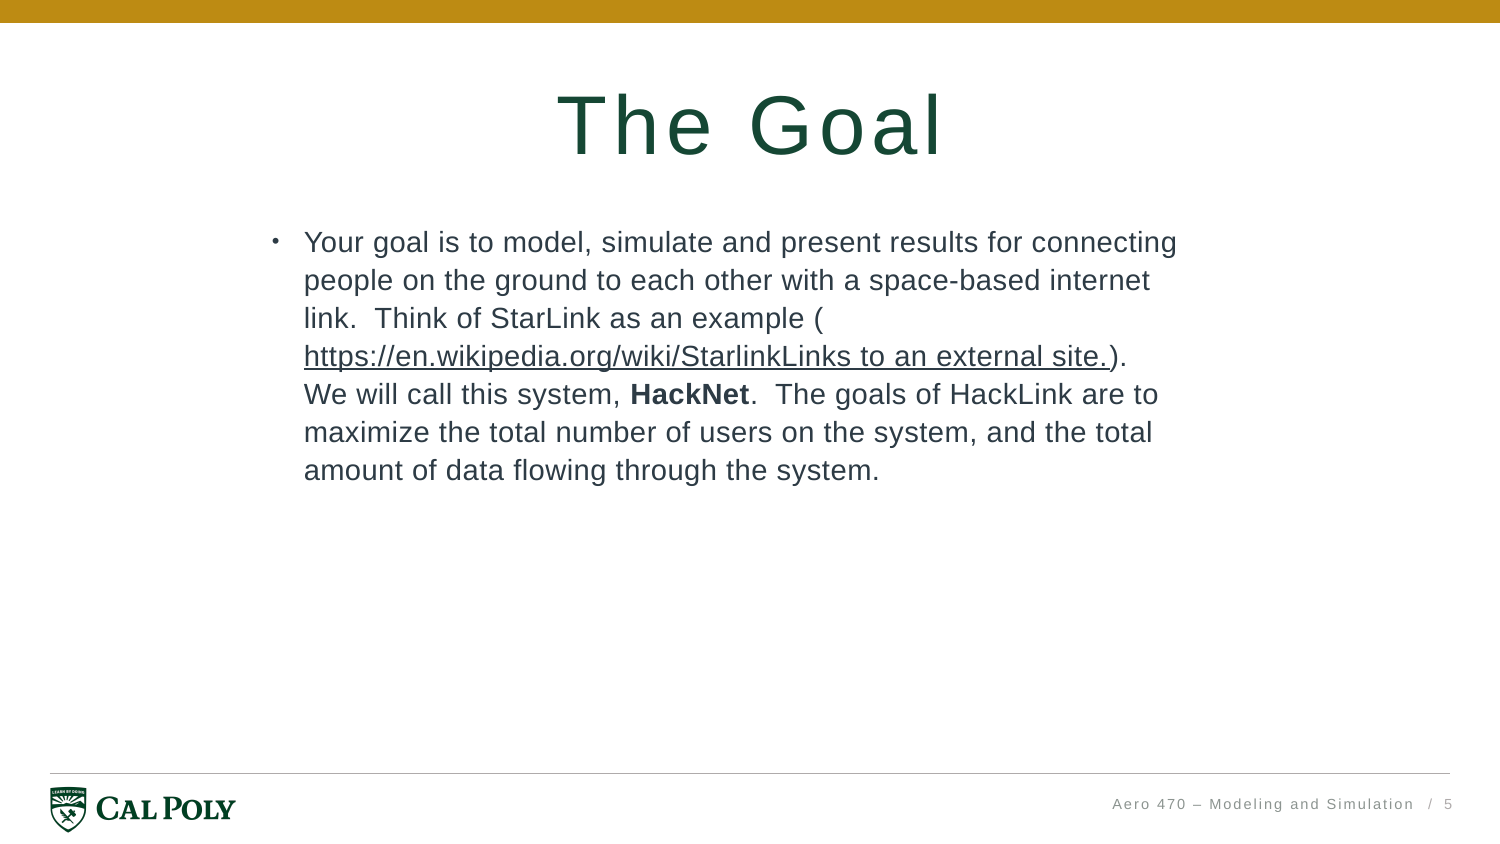

# The Goal
Your goal is to model, simulate and present results for connecting people on the ground to each other with a space-based internet link.  Think of StarLink as an example (https://en.wikipedia.org/wiki/StarlinkLinks to an external site.).  We will call this system, HackNet.  The goals of HackLink are to maximize the total number of users on the system, and the total amount of data flowing through the system.
Aero 470 – Modeling and Simulation
/   5